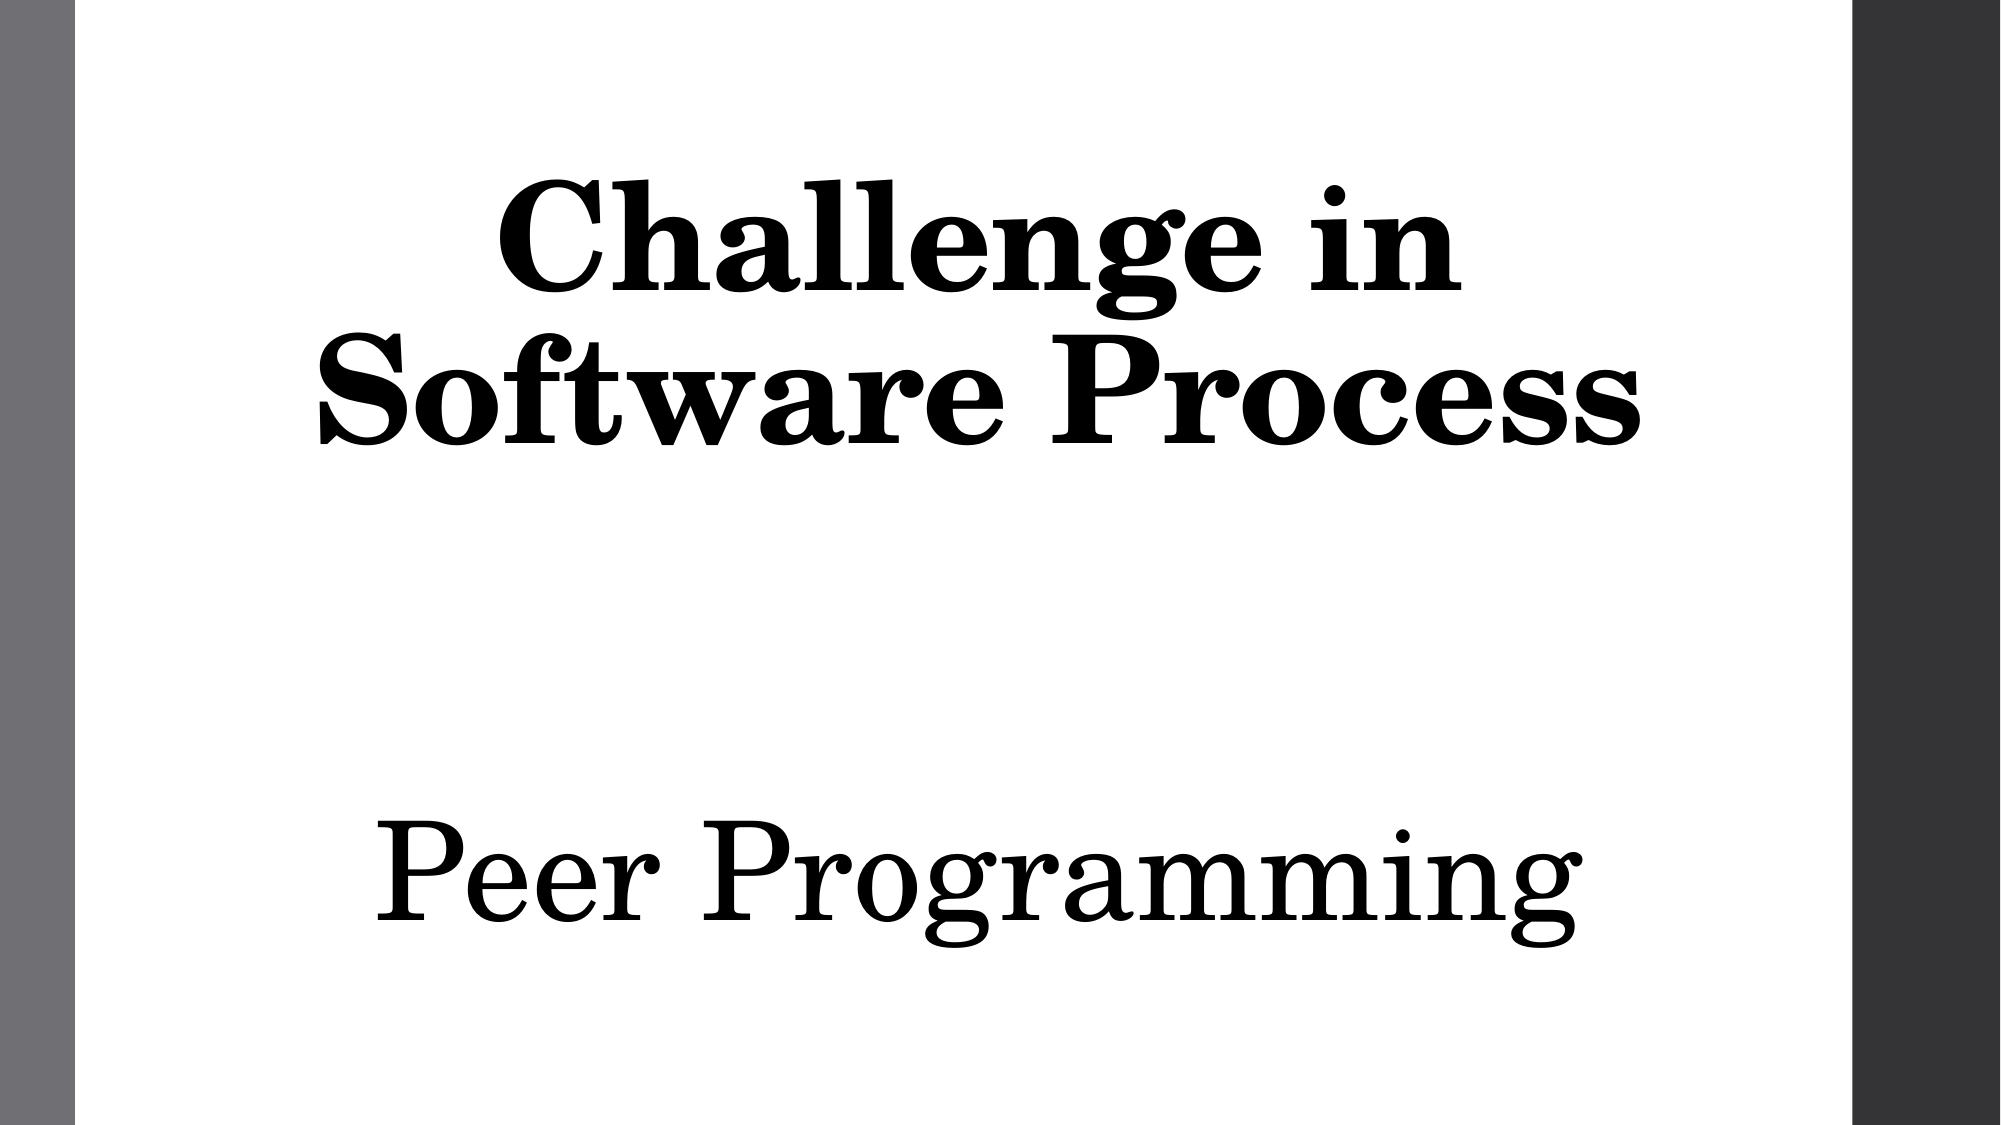

# Challenge in
Software Process

Peer Programming